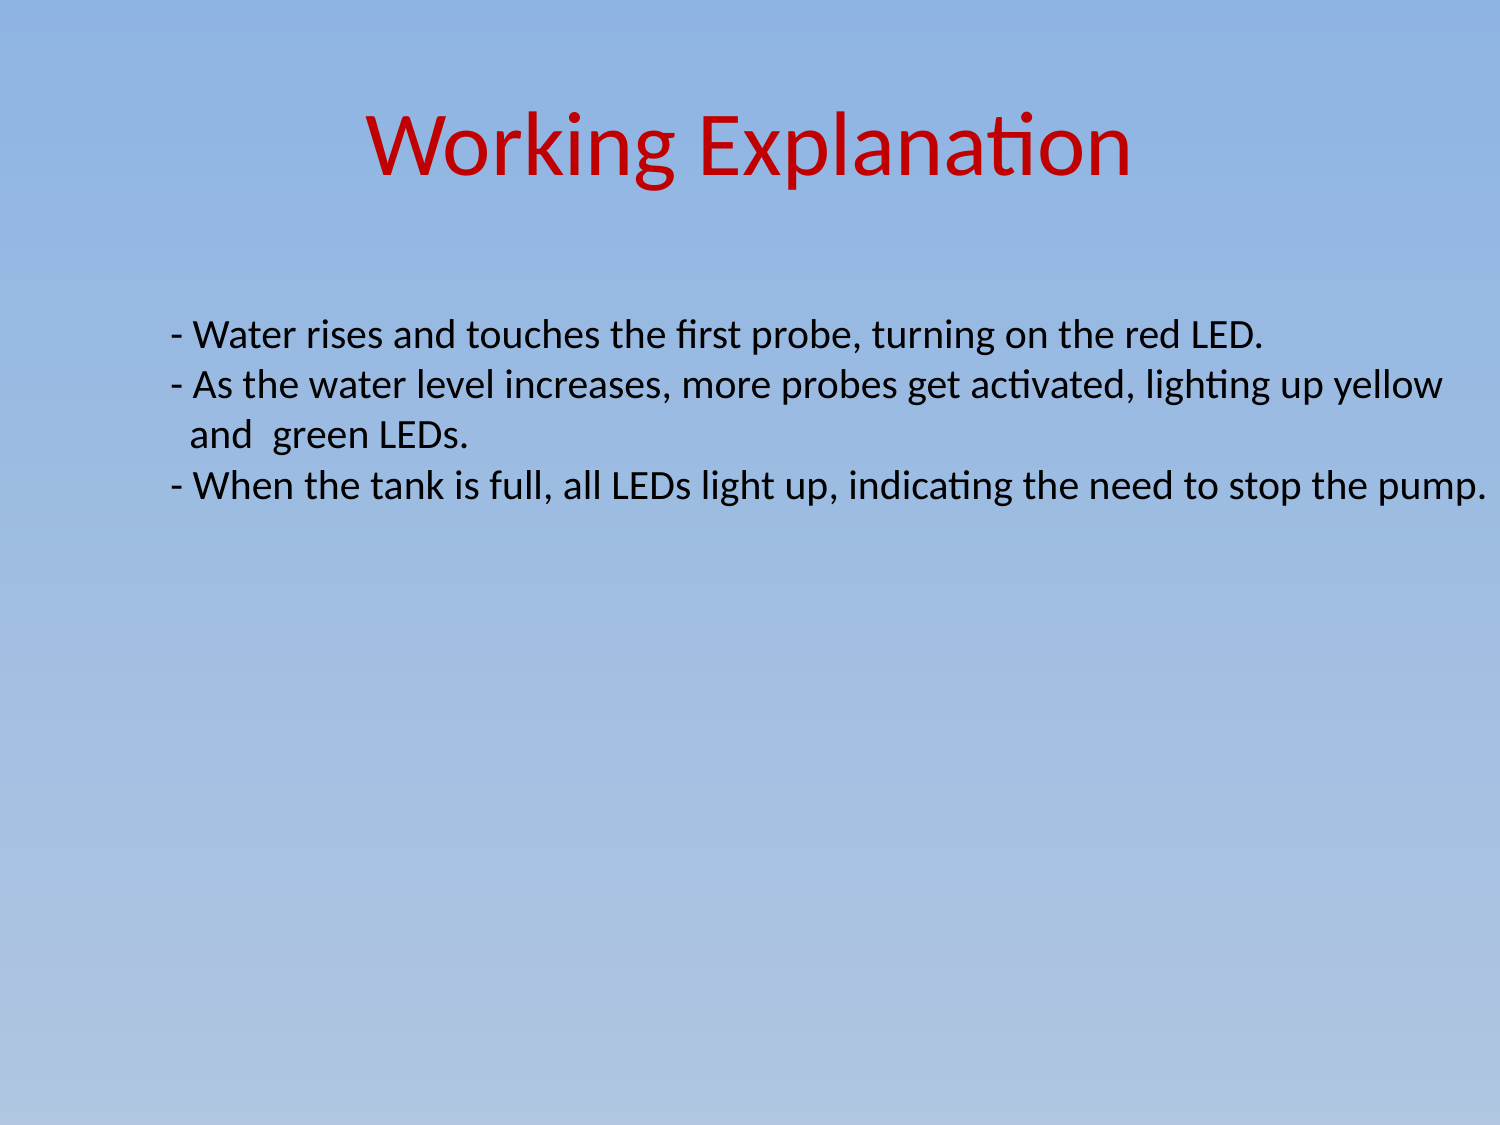

# Working Explanation

- Water rises and touches the first probe, turning on the red LED.
- As the water level increases, more probes get activated, lighting up yellow
  and  green LEDs.
- When the tank is full, all LEDs light up, indicating the need to stop the pump.